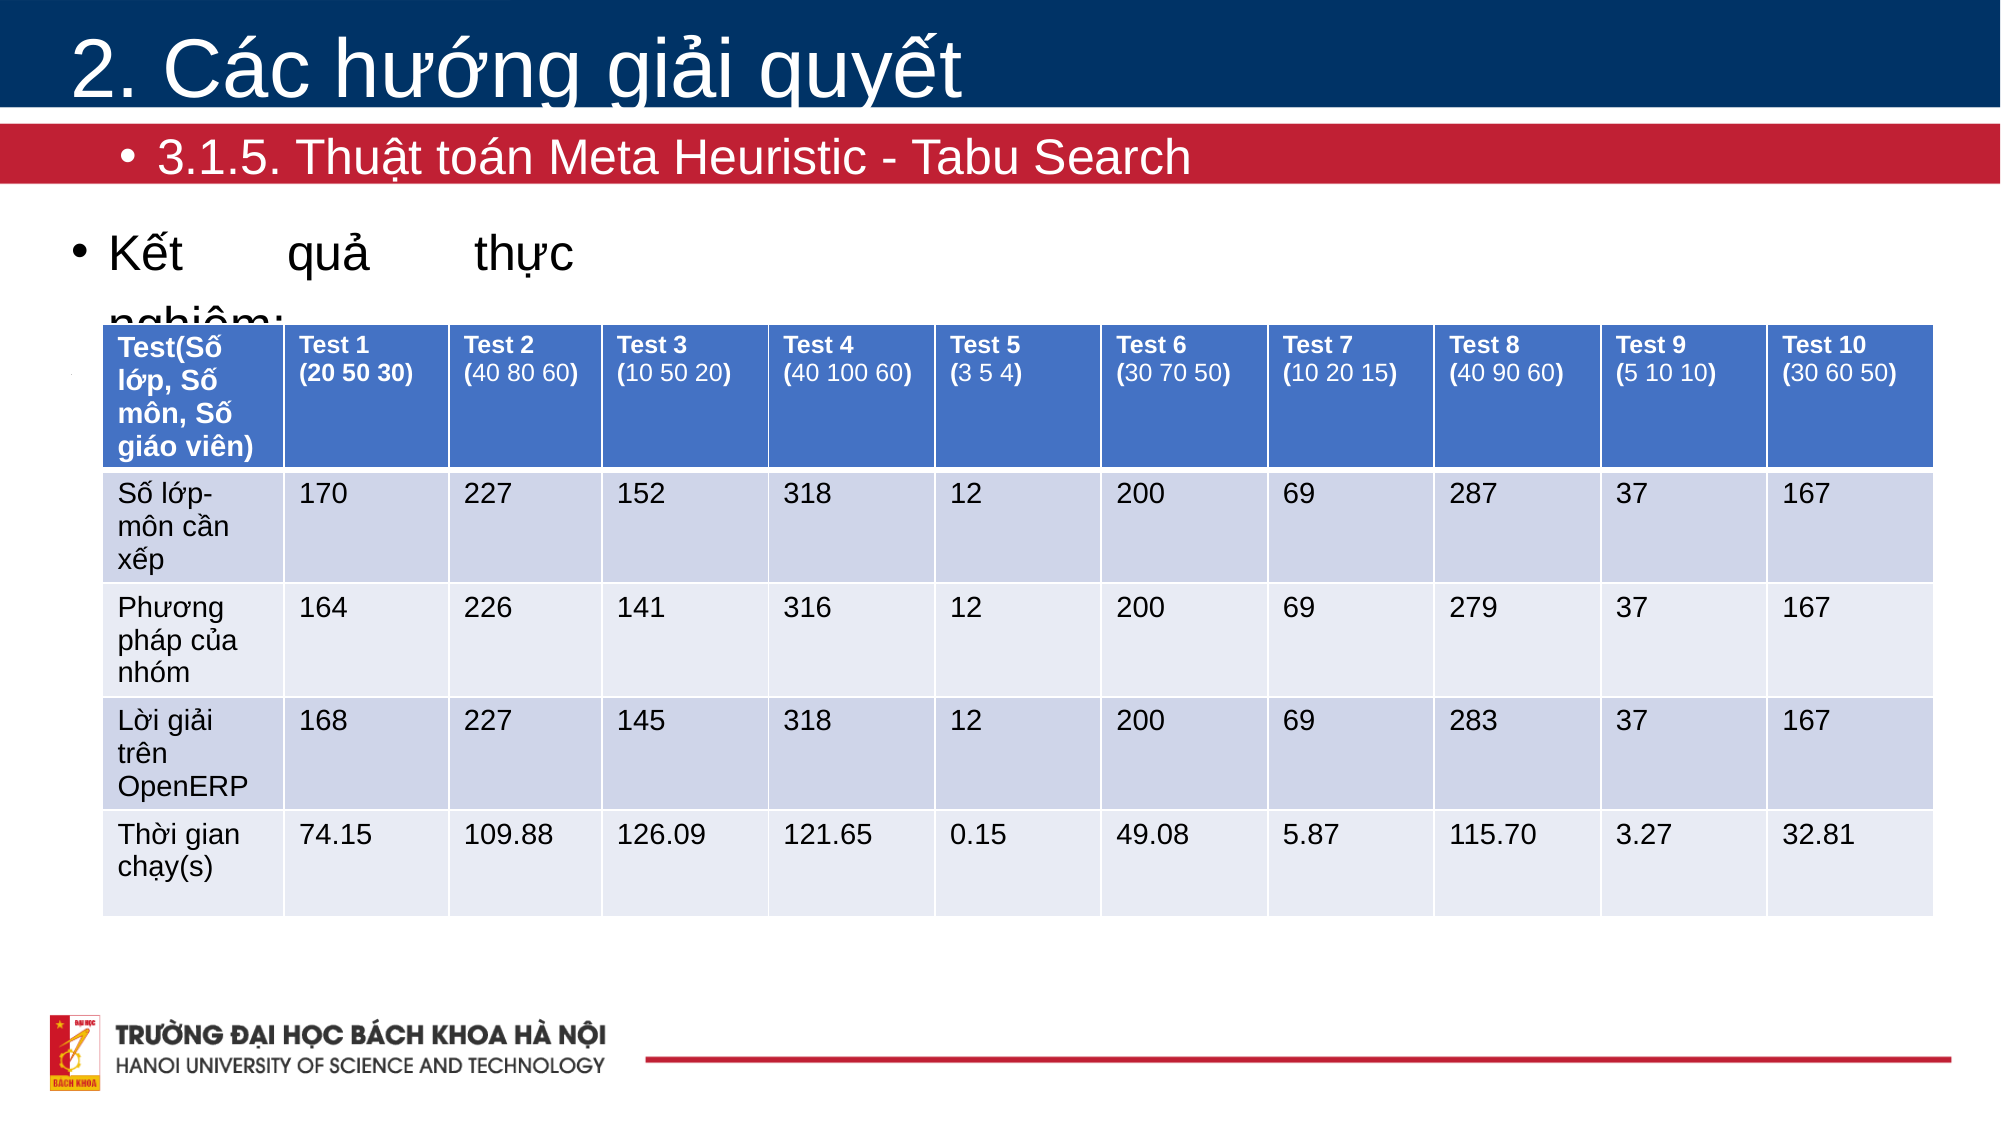

2. Các hướng giải quyết

3.1.5. Thuật toán Meta Heuristic - Tabu Search
# Kết quả thực nghiệm:

| Test(Số lớp, Số môn, Số giáo viên) | Test 1 (20 50 30) | Test 2 (40 80 60) | Test 3 (10 50 20) | Test 4 (40 100 60) | Test 5 (3 5 4) | Test 6 (30 70 50) | Test 7 (10 20 15) | Test 8 (40 90 60) | Test 9 (5 10 10) | Test 10 (30 60 50) |
| --- | --- | --- | --- | --- | --- | --- | --- | --- | --- | --- |
| Số lớp-môn cần xếp | 170 | 227 | 152 | 318 | 12 | 200 | 69 | 287 | 37 | 167 |
| Phương pháp của nhóm | 164 | 226 | 141 | 316 | 12 | 200 | 69 | 279 | 37 | 167 |
| Lời giải trên OpenERP | 168 | 227 | 145 | 318 | 12 | 200 | 69 | 283 | 37 | 167 |
| Thời gian chạy(s) | 74.15 | 109.88 | 126.09 | 121.65 | 0.15 | 49.08 | 5.87 | 115.70 | 3.27 | 32.81 |